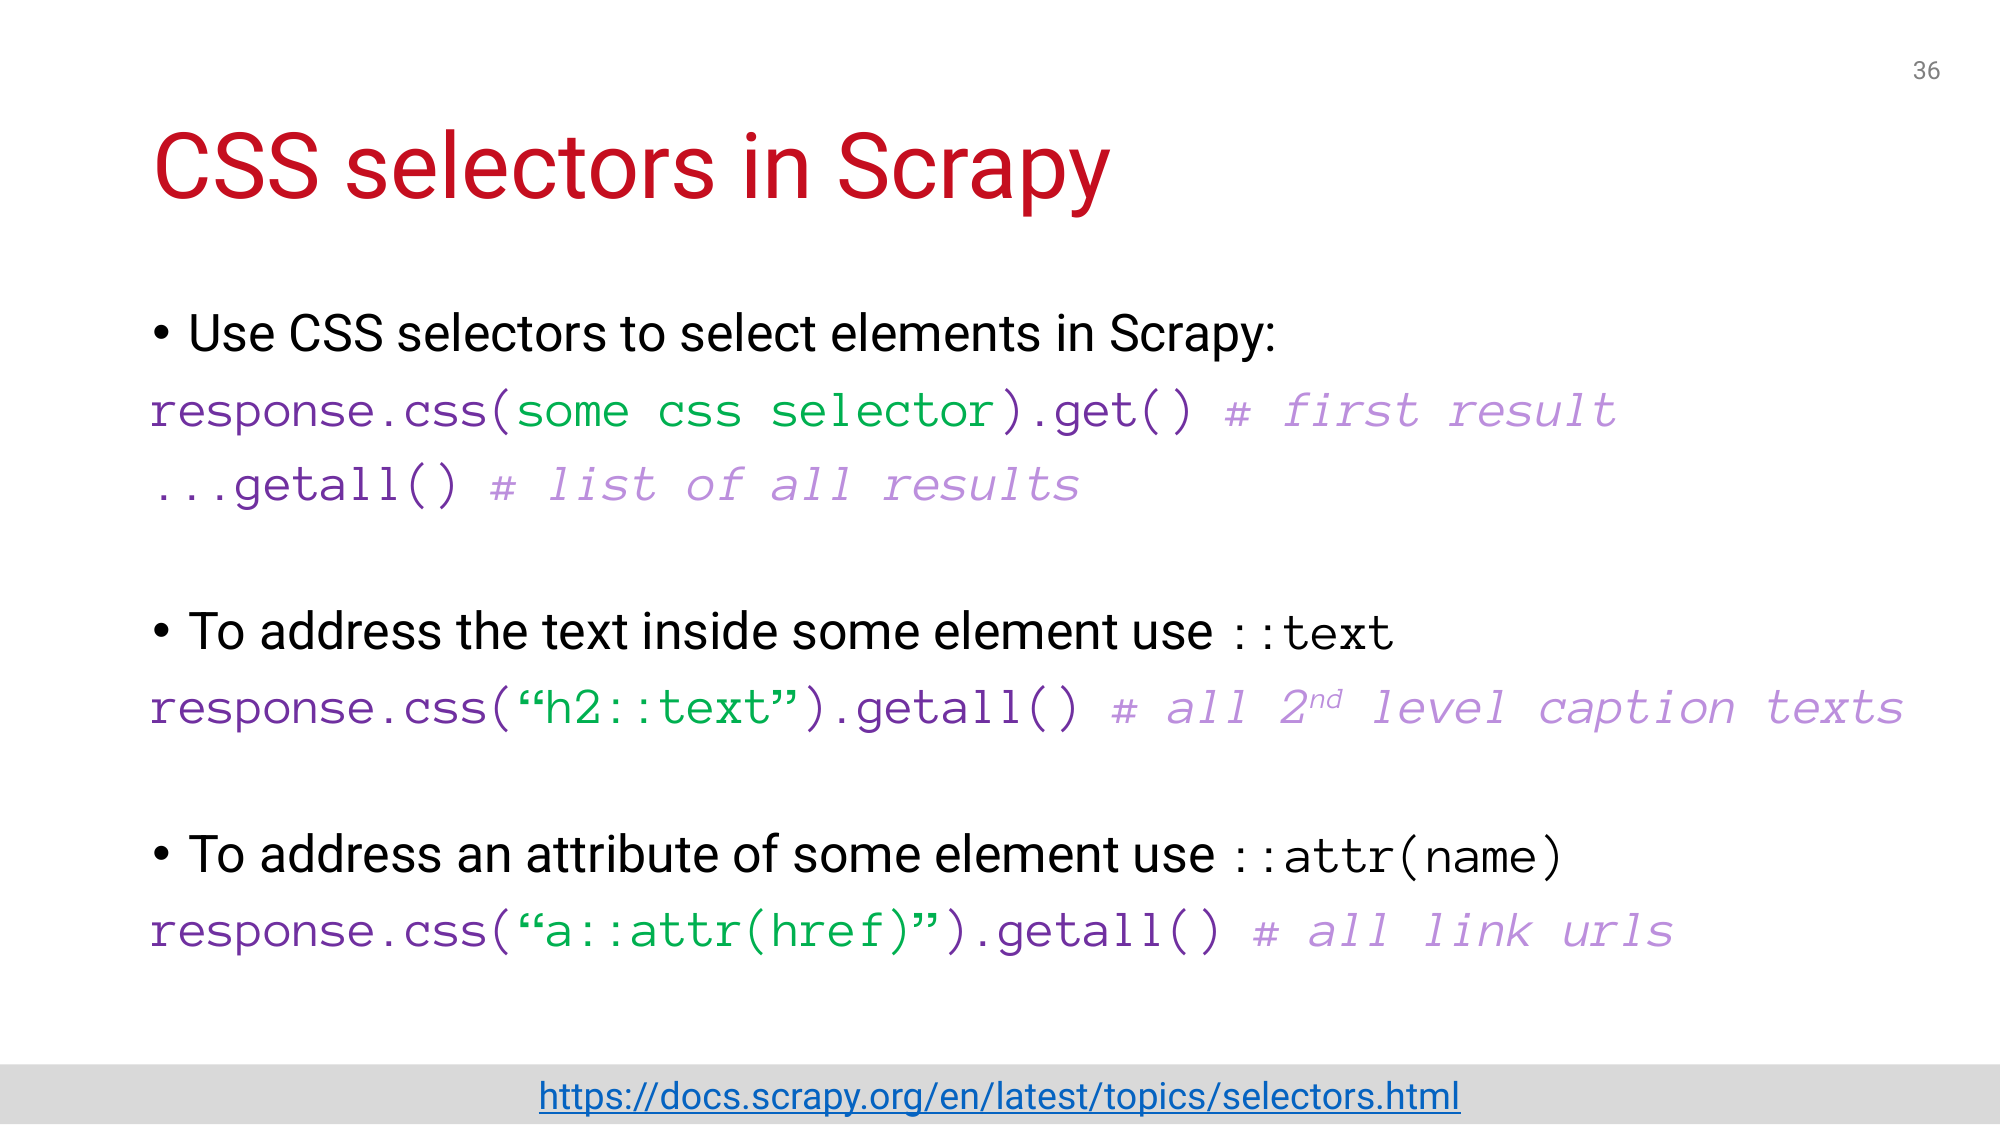

36
# CSS selectors in Scrapy
Use CSS selectors to select elements in Scrapy:
response.css(some css selector).get() # first result
...getall() # list of all results

To address the text inside some element use ::text
response.css(“h2::text”).getall() # all 2nd level caption texts

To address an attribute of some element use ::attr(name)
response.css(“a::attr(href)”).getall() # all link urls

https://docs.scrapy.org/en/latest/topics/selectors.html